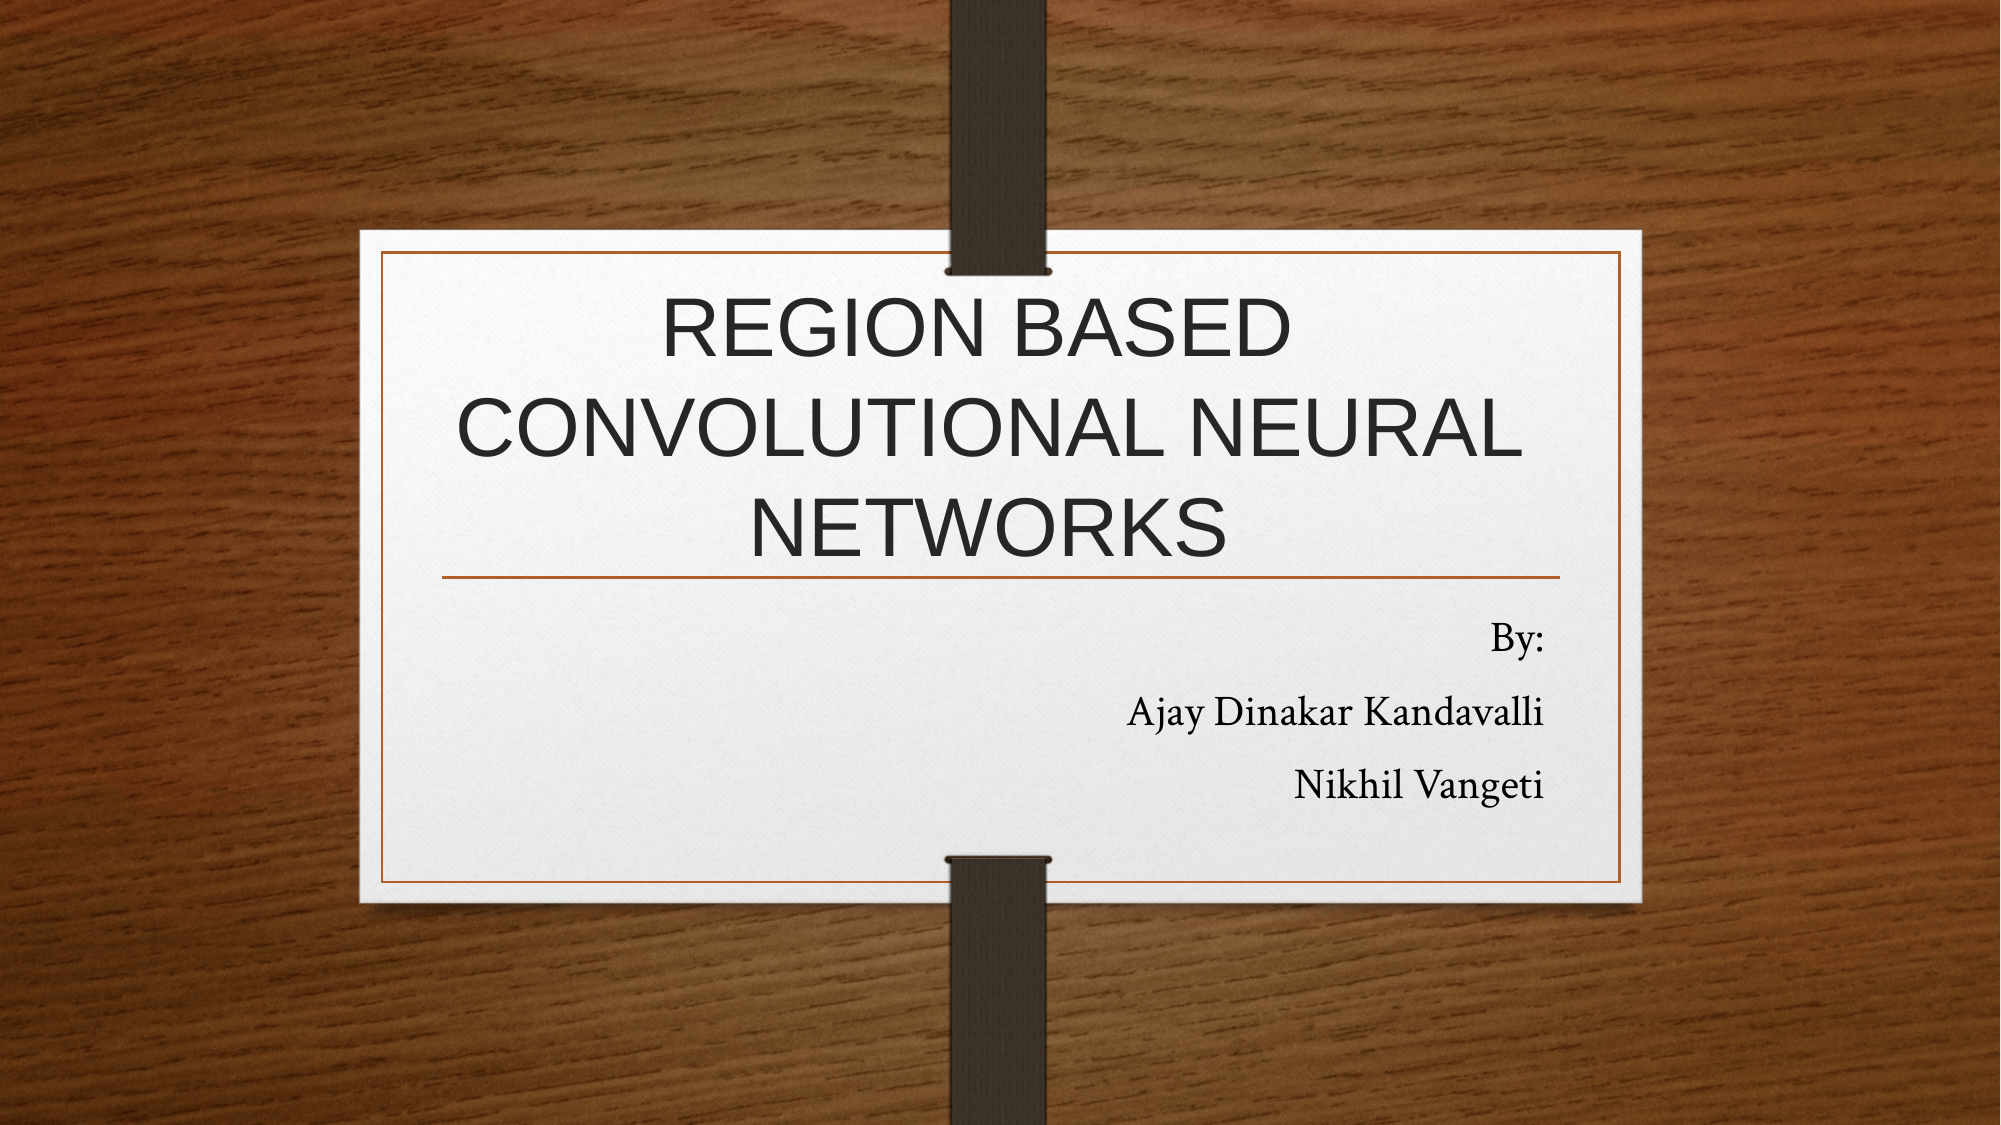

# REGION BASED CONVOLUTIONAL NEURAL NETWORKS
By:
Ajay Dinakar Kandavalli
Nikhil Vangeti